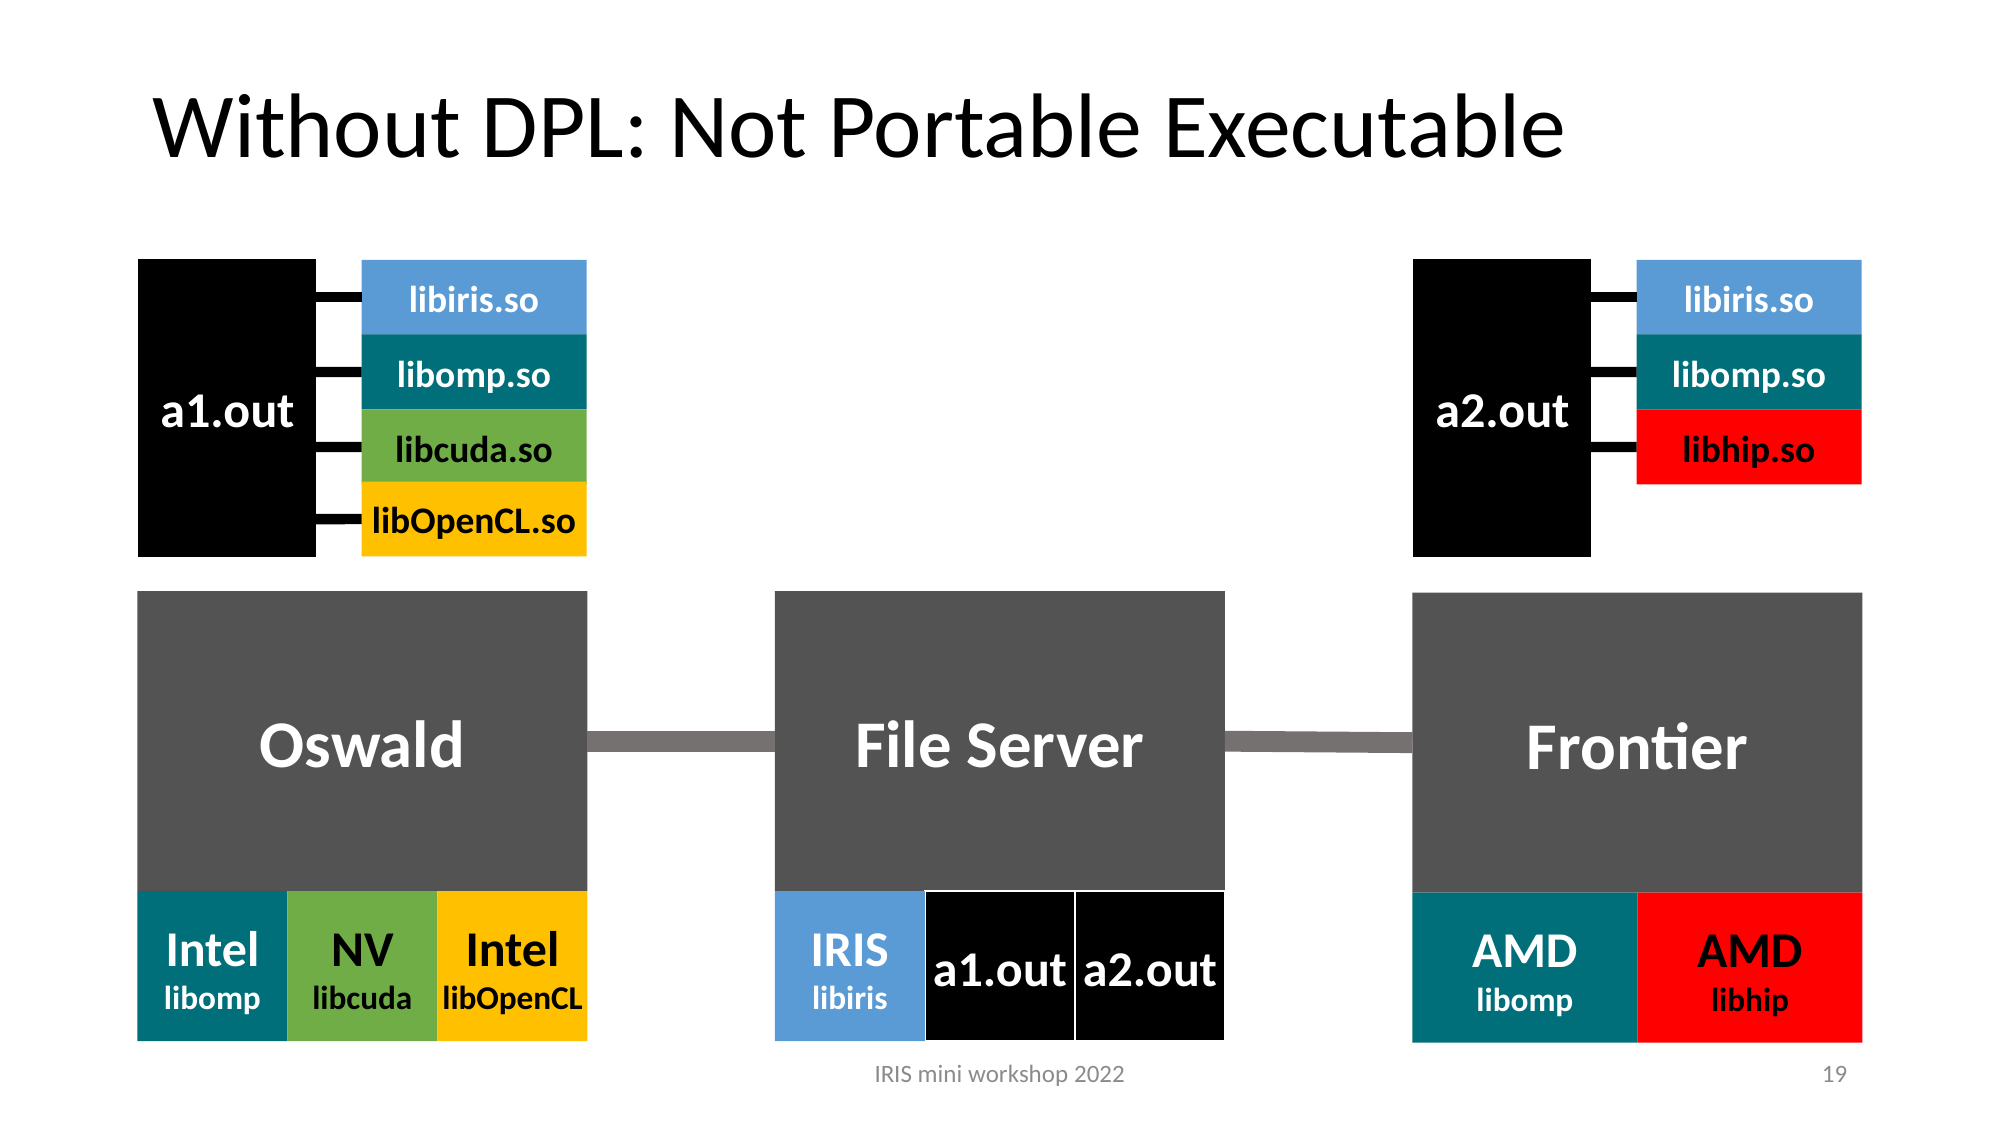

# Without DPL: Not Portable Executable
a1.out
a2.out
libiris.so
libiris.so
libomp.so
libomp.so
libcuda.so
libhip.so
libOpenCL.so
Oswald
File Server
Frontier
Intel
libomp
NV
libcuda
Intel
libOpenCL
IRIS
libiris
a1.out
a2.out
AMD
libomp
AMD
libhip
IRIS mini workshop 2022
19